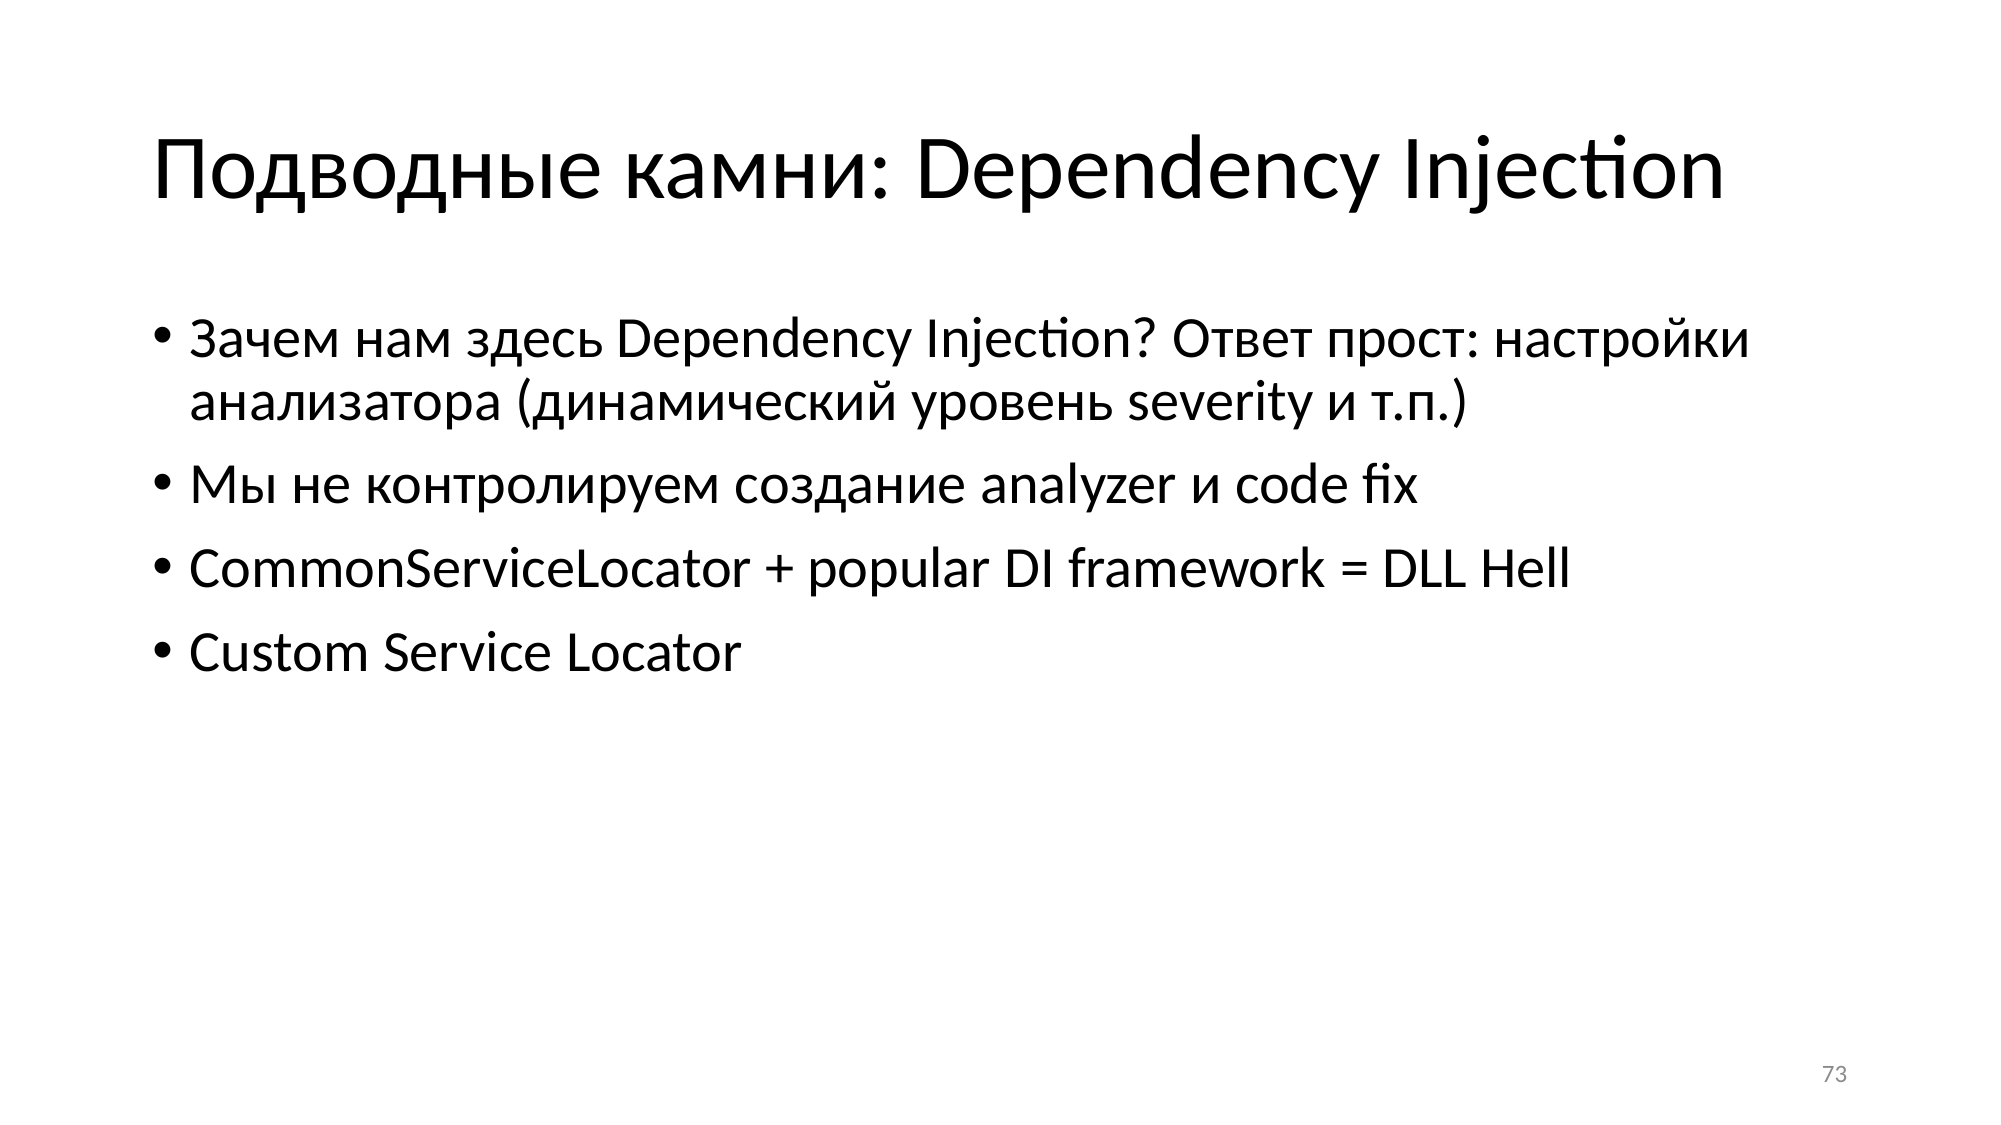

# Подводные камни: Dependency Injection
Зачем нам здесь Dependency Injection? Ответ прост: настройки анализатора (динамический уровень severity и т.п.)
Мы не контролируем создание analyzer и code fix
CommonServiceLocator + popular DI framework = DLL Hell
Custom Service Locator

73